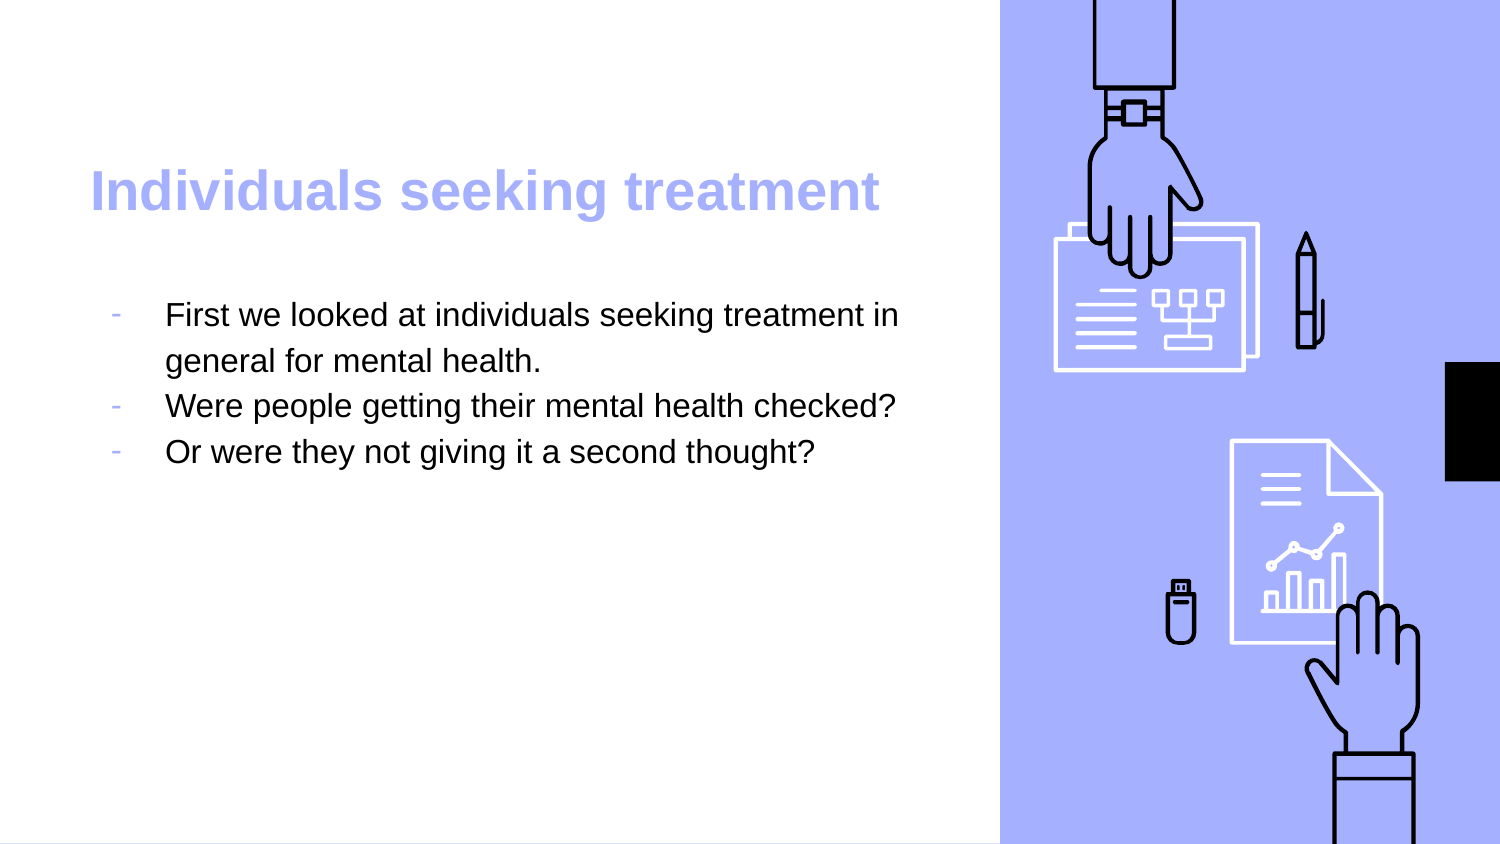

# Individuals seeking treatment
First we looked at individuals seeking treatment in general for mental health.
Were people getting their mental health checked?
Or were they not giving it a second thought?